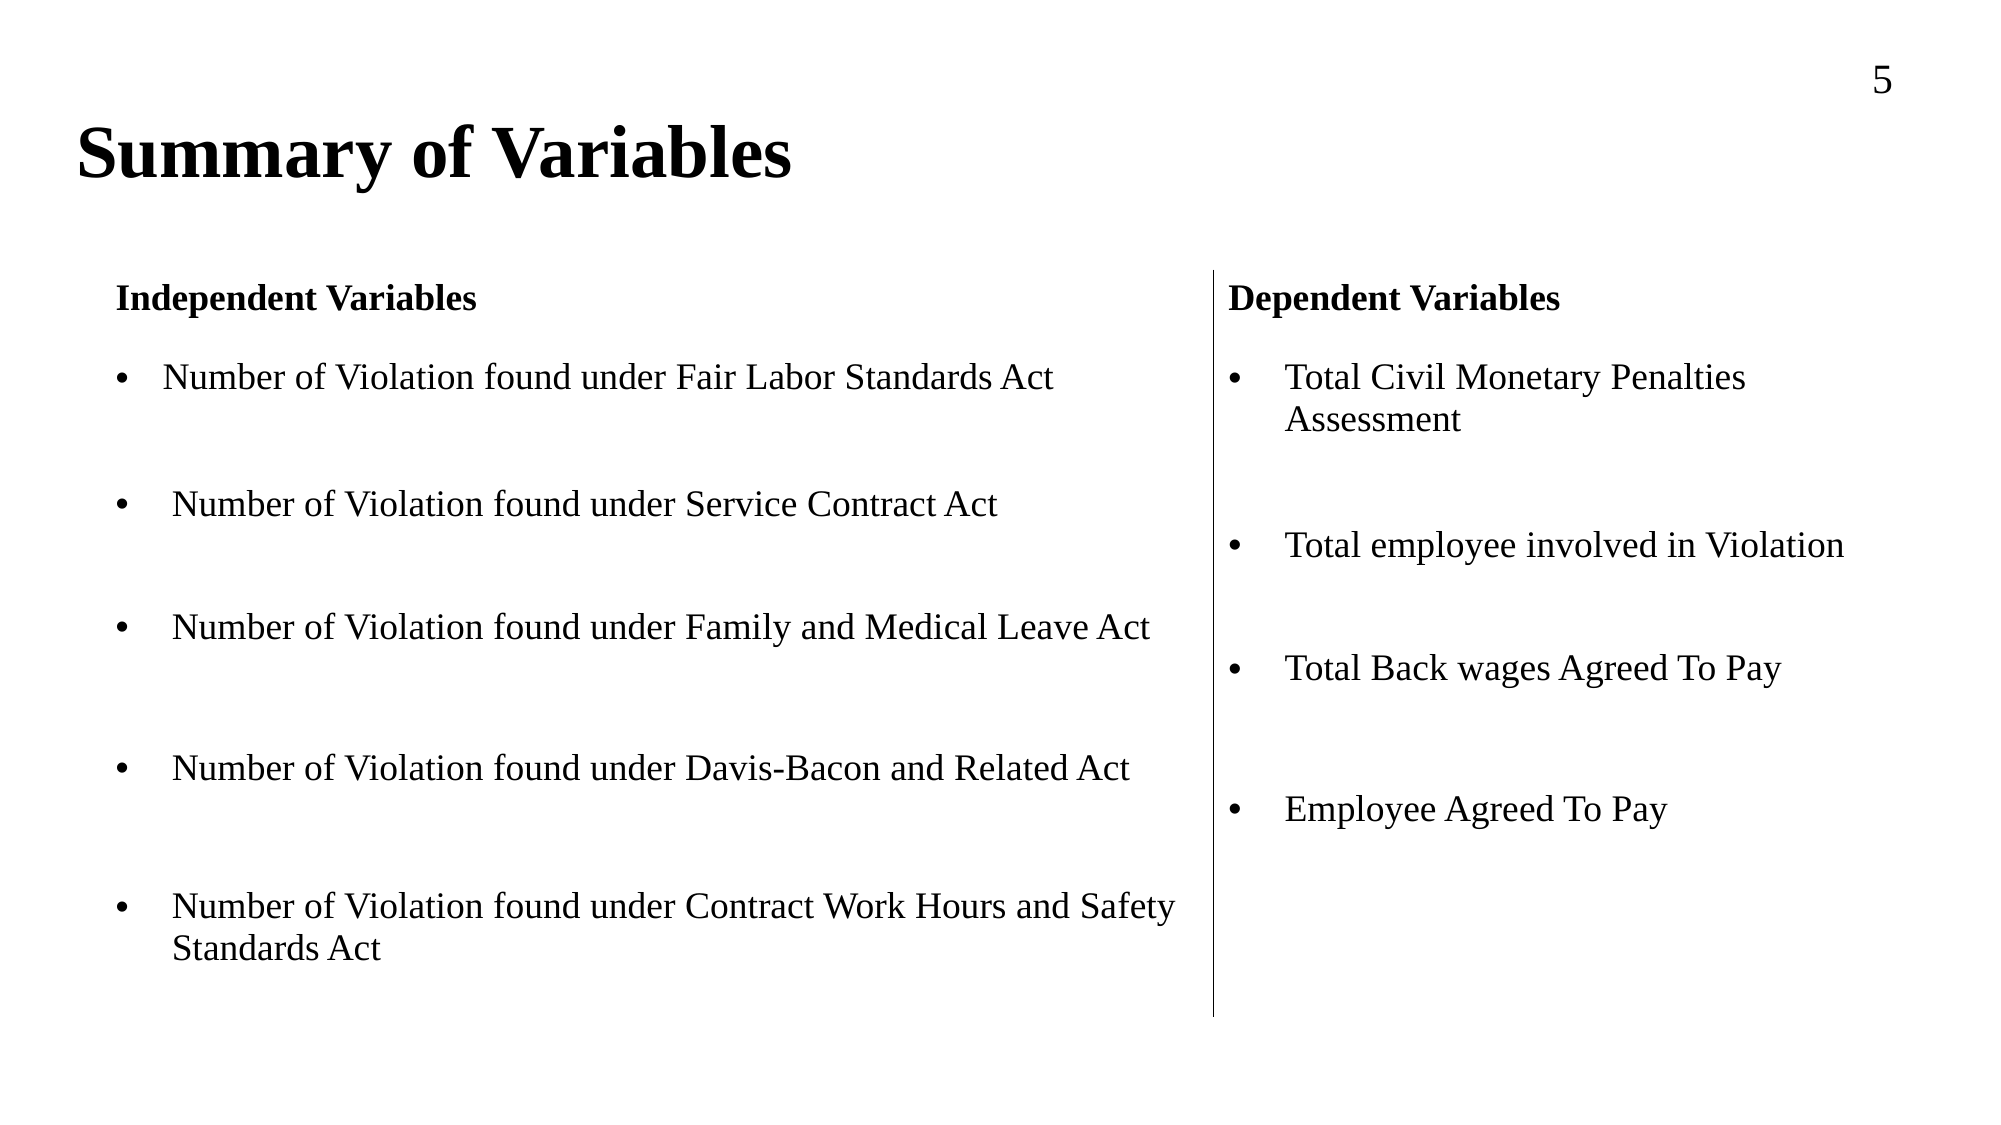

5
Summary of Variables
| Independent Variables | Dependent Variables |
| --- | --- |
| Number of Violation found under Fair Labor Standards Act | Total Civil Monetary Penalties Assessment |
| Number of Violation found under Service Contract Act | Total employee involved in Violation |
| Number of Violation found under Family and Medical Leave Act | Total Back wages Agreed To Pay |
| Number of Violation found under Davis-Bacon and Related Act | Employee Agreed To Pay |
| Number of Violation found under Contract Work Hours and Safety Standards Act |  |